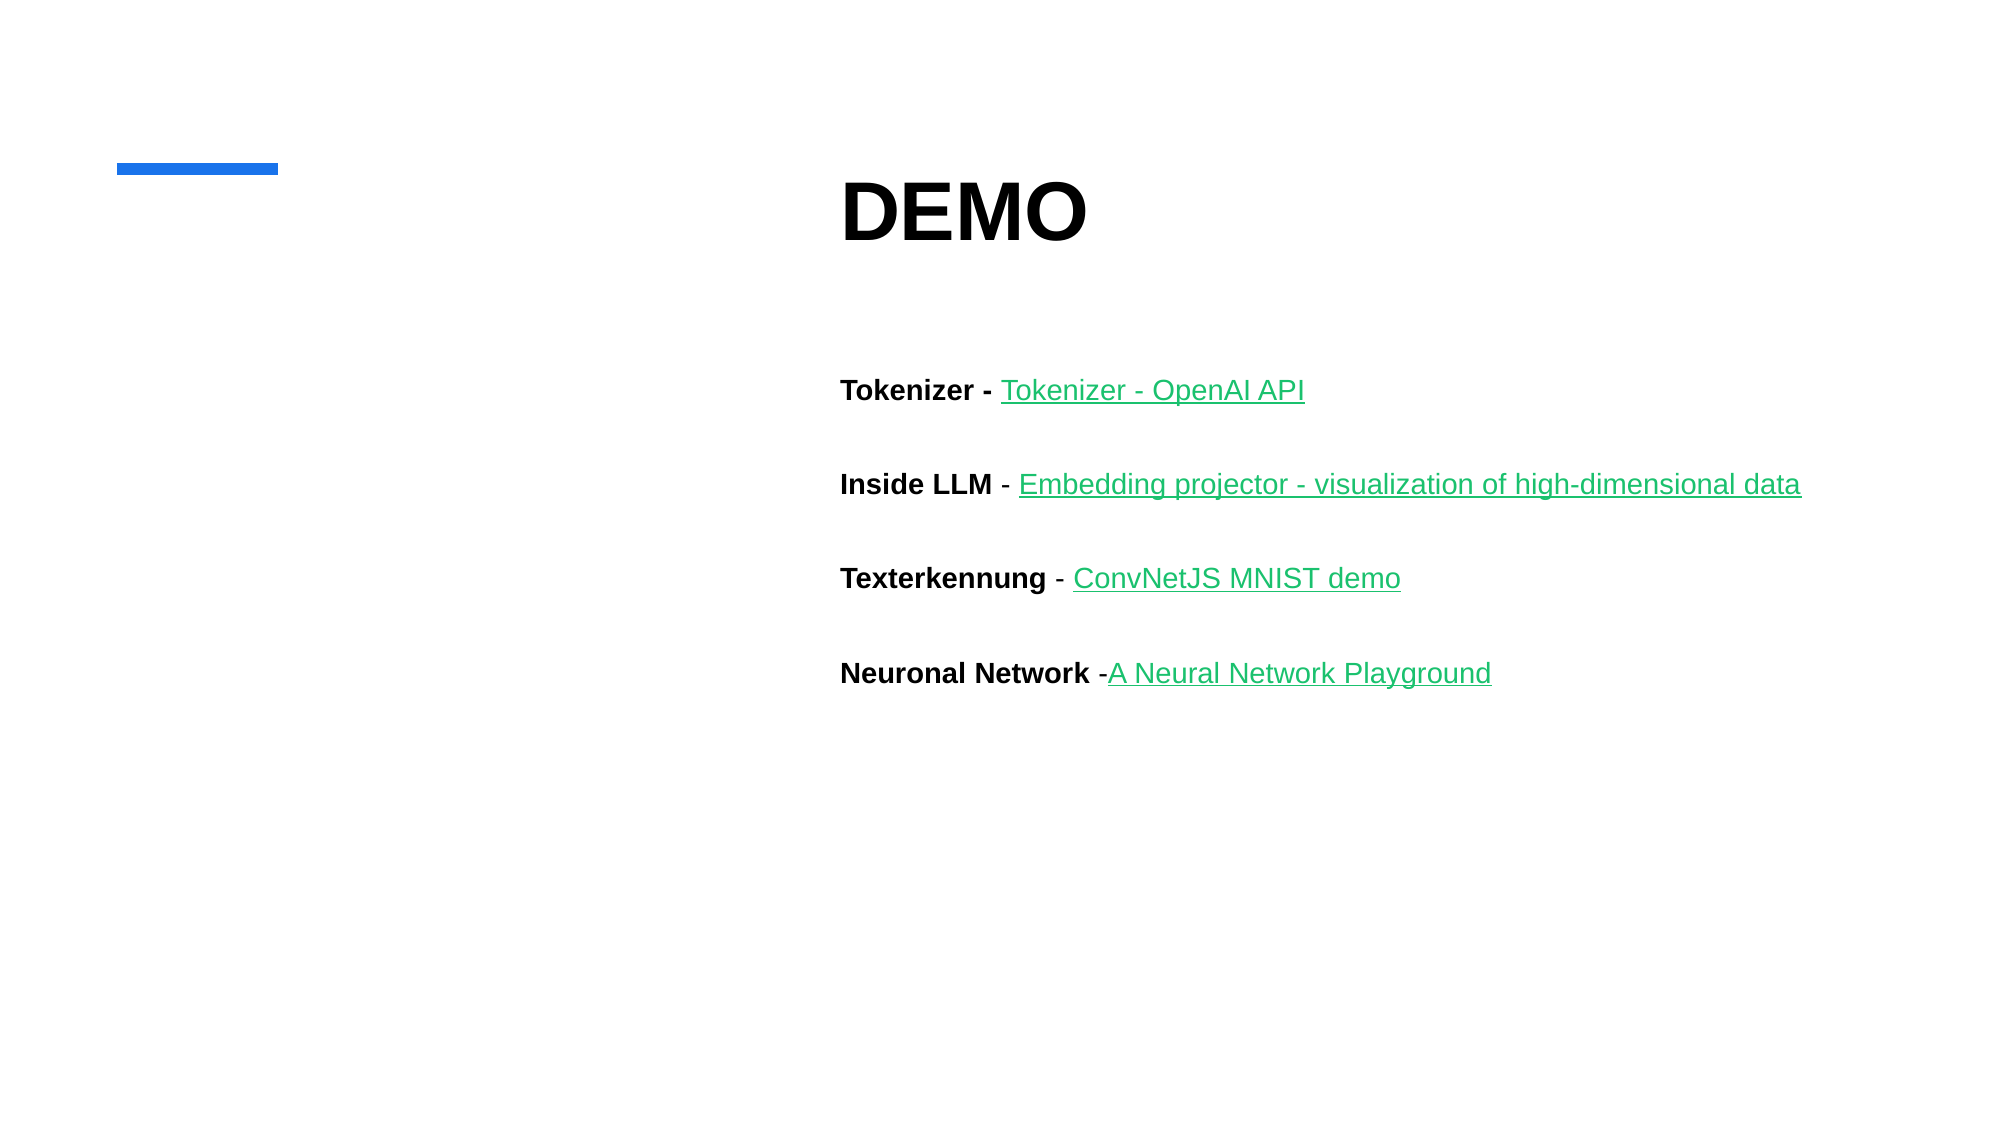

# DEMO
Tokenizer - Tokenizer - OpenAI API
Inside LLM - Embedding projector - visualization of high-dimensional data
Texterkennung - ConvNetJS MNIST demo
Neuronal Network -A Neural Network Playground